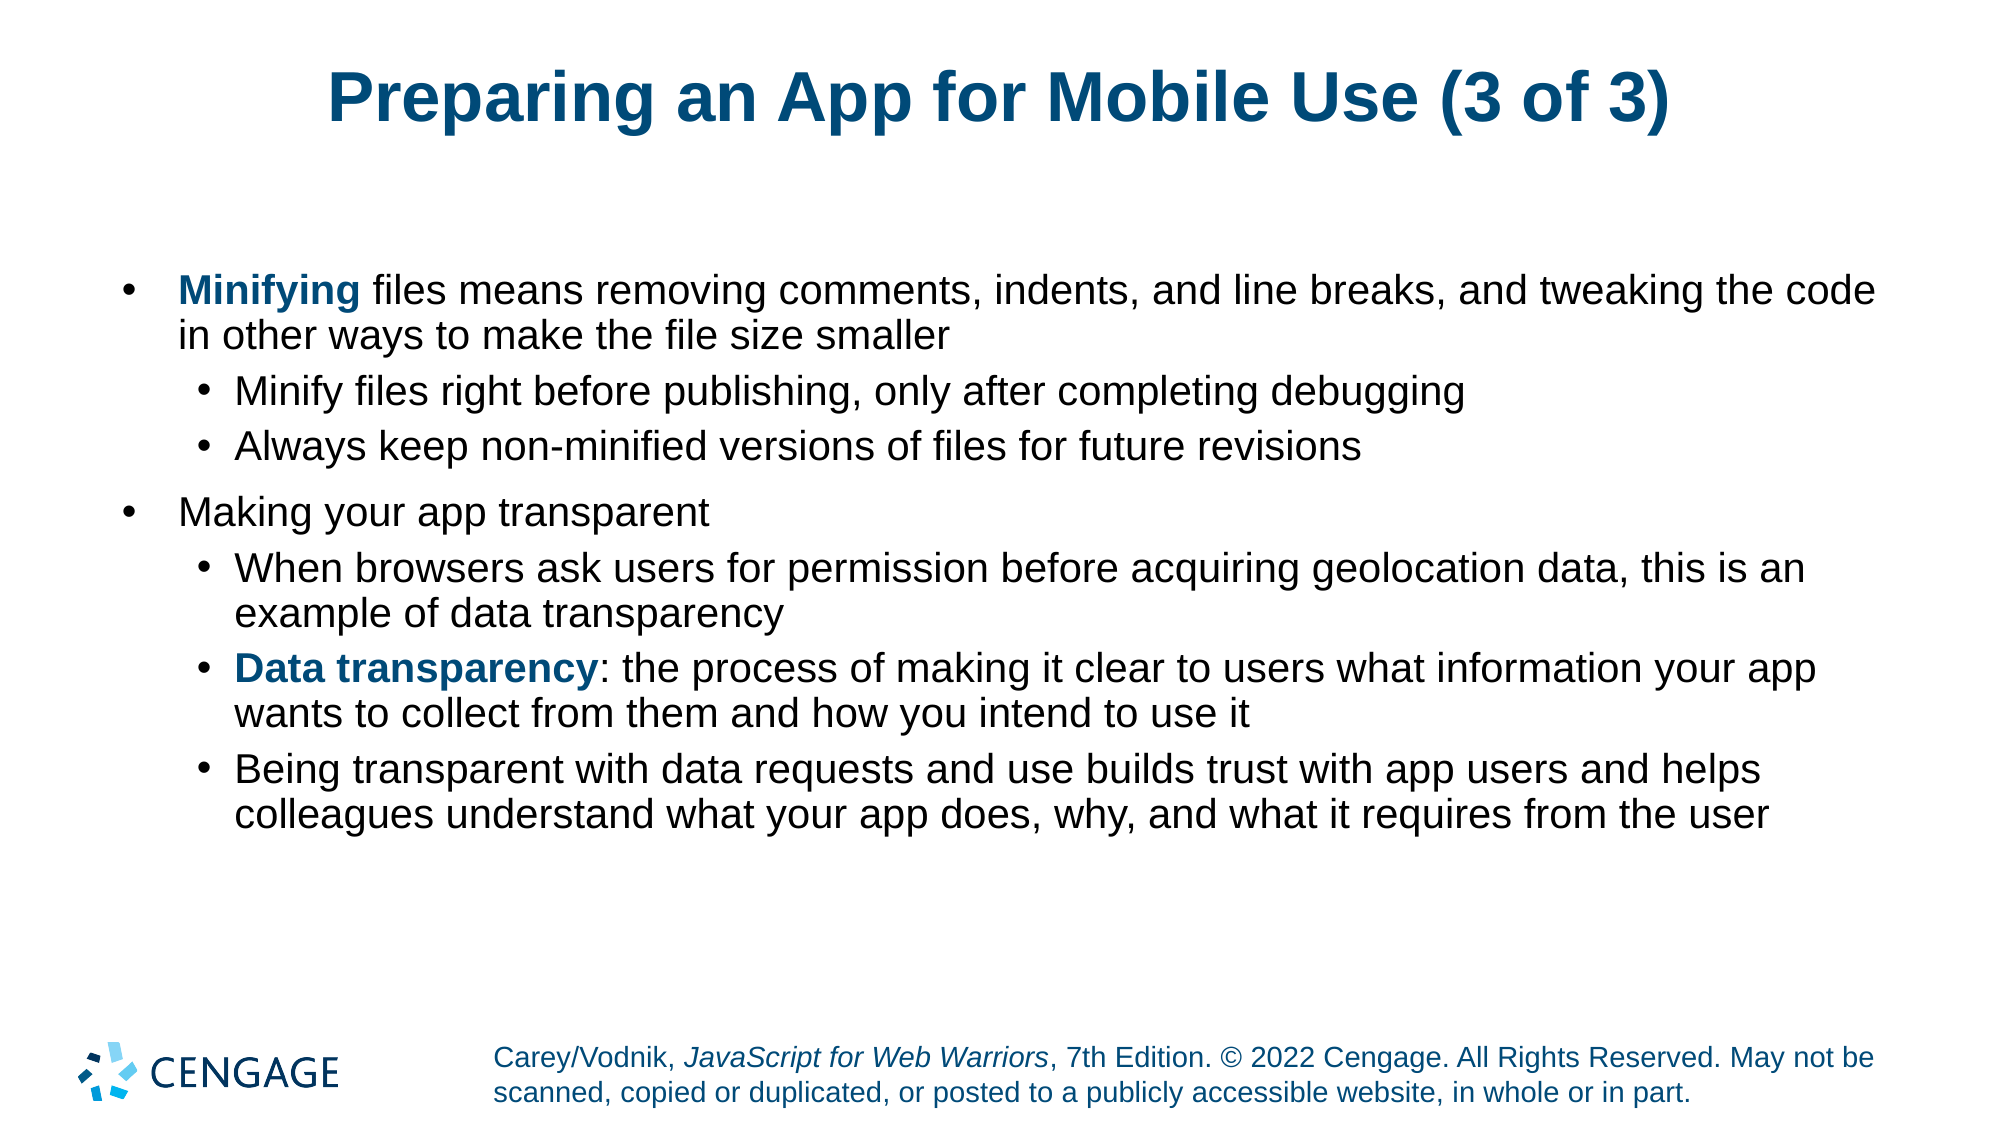

# Preparing an App for Mobile Use (3 of 3)
Minifying files means removing comments, indents, and line breaks, and tweaking the code in other ways to make the file size smaller
Minify files right before publishing, only after completing debugging
Always keep non-minified versions of files for future revisions
Making your app transparent
When browsers ask users for permission before acquiring geolocation data, this is an example of data transparency
Data transparency: the process of making it clear to users what information your app wants to collect from them and how you intend to use it
Being transparent with data requests and use builds trust with app users and helps colleagues understand what your app does, why, and what it requires from the user